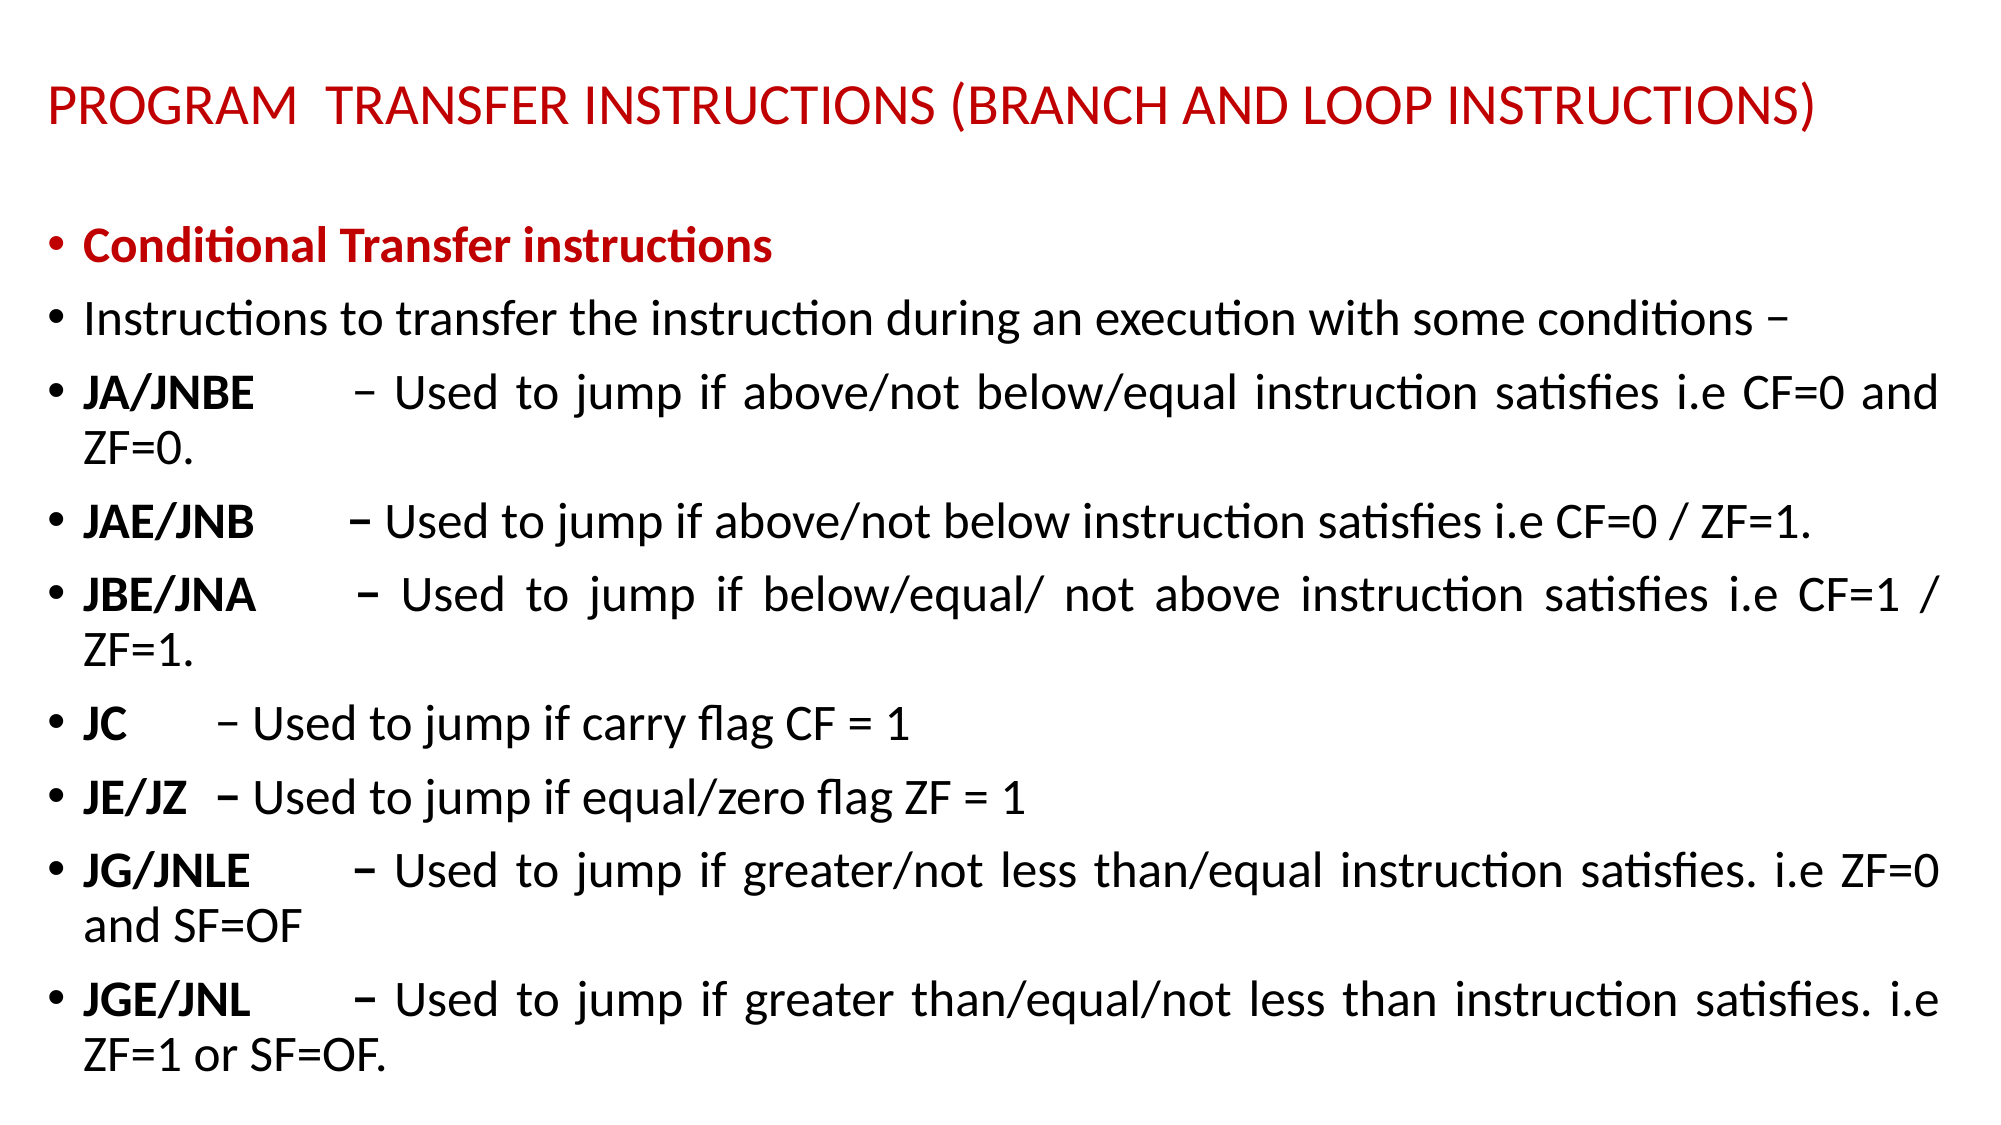

# PROGRAM  TRANSFER INSTRUCTIONS (BRANCH AND LOOP INSTRUCTIONS)
Conditional Transfer instructions
Instructions to transfer the instruction during an execution with some conditions −
JA/JNBE 	− Used to jump if above/not below/equal instruction satisfies i.e CF=0 and ZF=0.
JAE/JNB 	− Used to jump if above/not below instruction satisfies i.e CF=0 / ZF=1.
JBE/JNA 	− Used to jump if below/equal/ not above instruction satisfies i.e CF=1 / ZF=1.
JC 		− Used to jump if carry flag CF = 1
JE/JZ 	− Used to jump if equal/zero flag ZF = 1
JG/JNLE 	− Used to jump if greater/not less than/equal instruction satisfies. i.e ZF=0 and SF=OF
JGE/JNL 	− Used to jump if greater than/equal/not less than instruction satisfies. i.e ZF=1 or SF=OF.